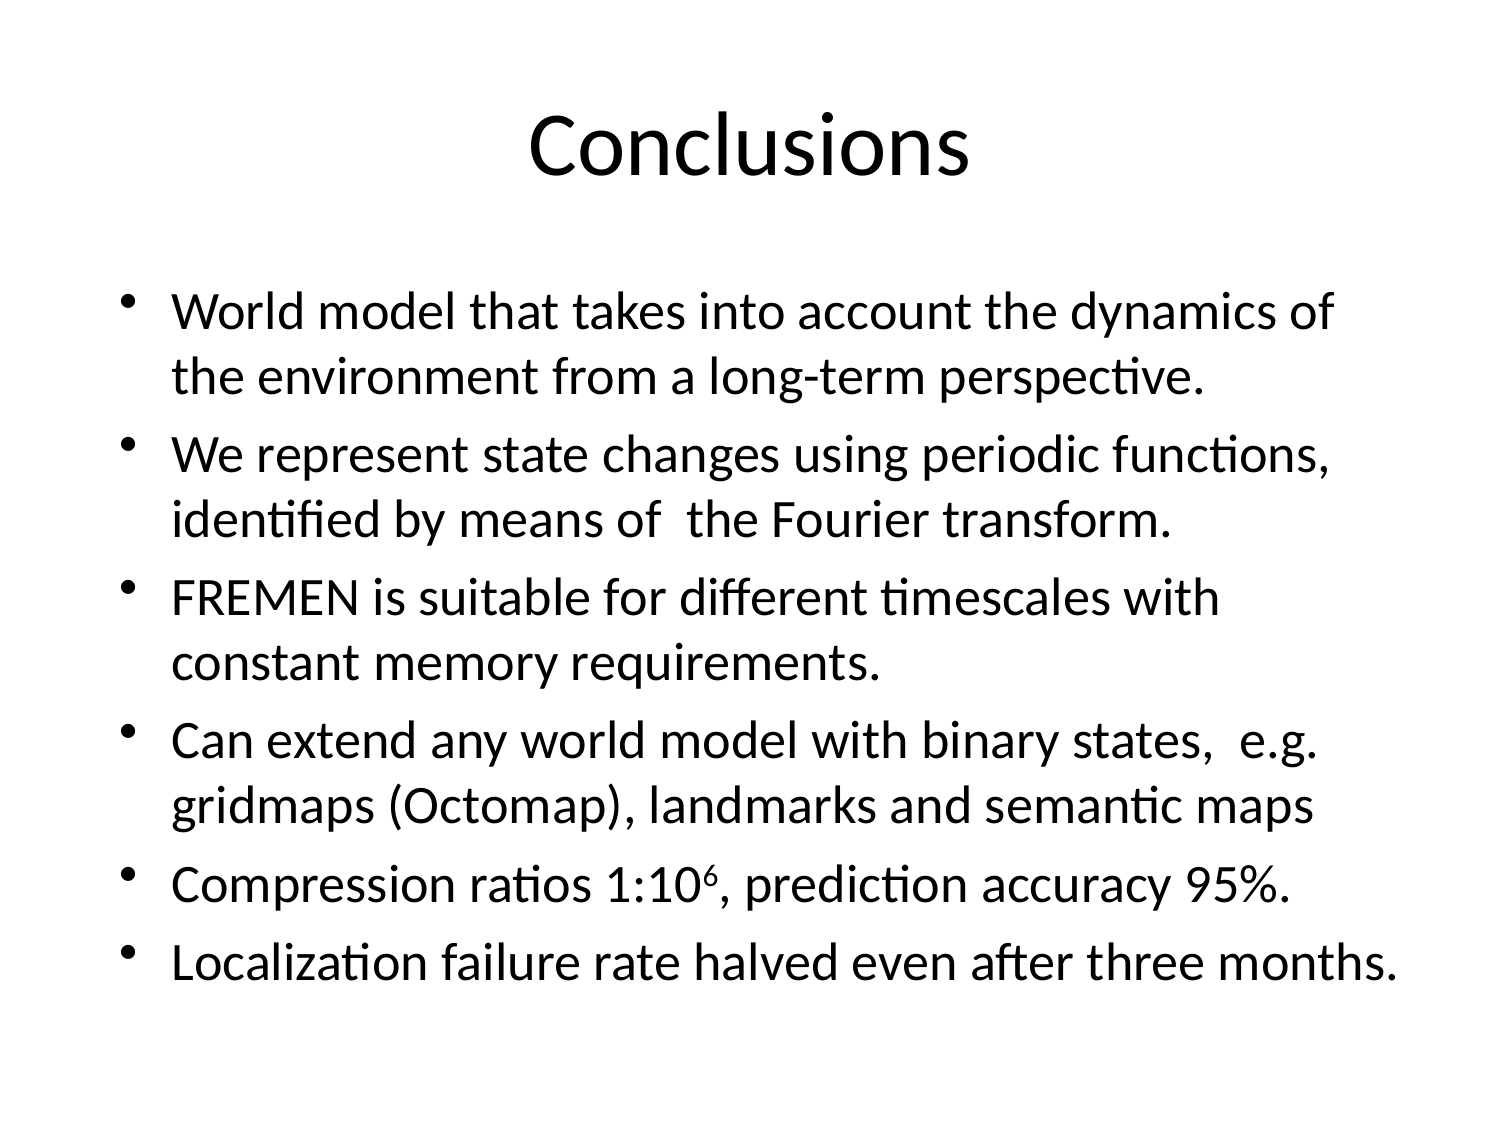

Conclusions

World model that takes into account the dynamics of the environment from a long-term perspective.
We represent state changes using periodic functions, identified by means of  the Fourier transform.
FREMEN is suitable for different timescales with constant memory requirements.
Can extend any world model with binary states,  e.g. gridmaps (Octomap), landmarks and semantic maps
Compression ratios 1:106, prediction accuracy 95%.
Localization failure rate halved even after three months.